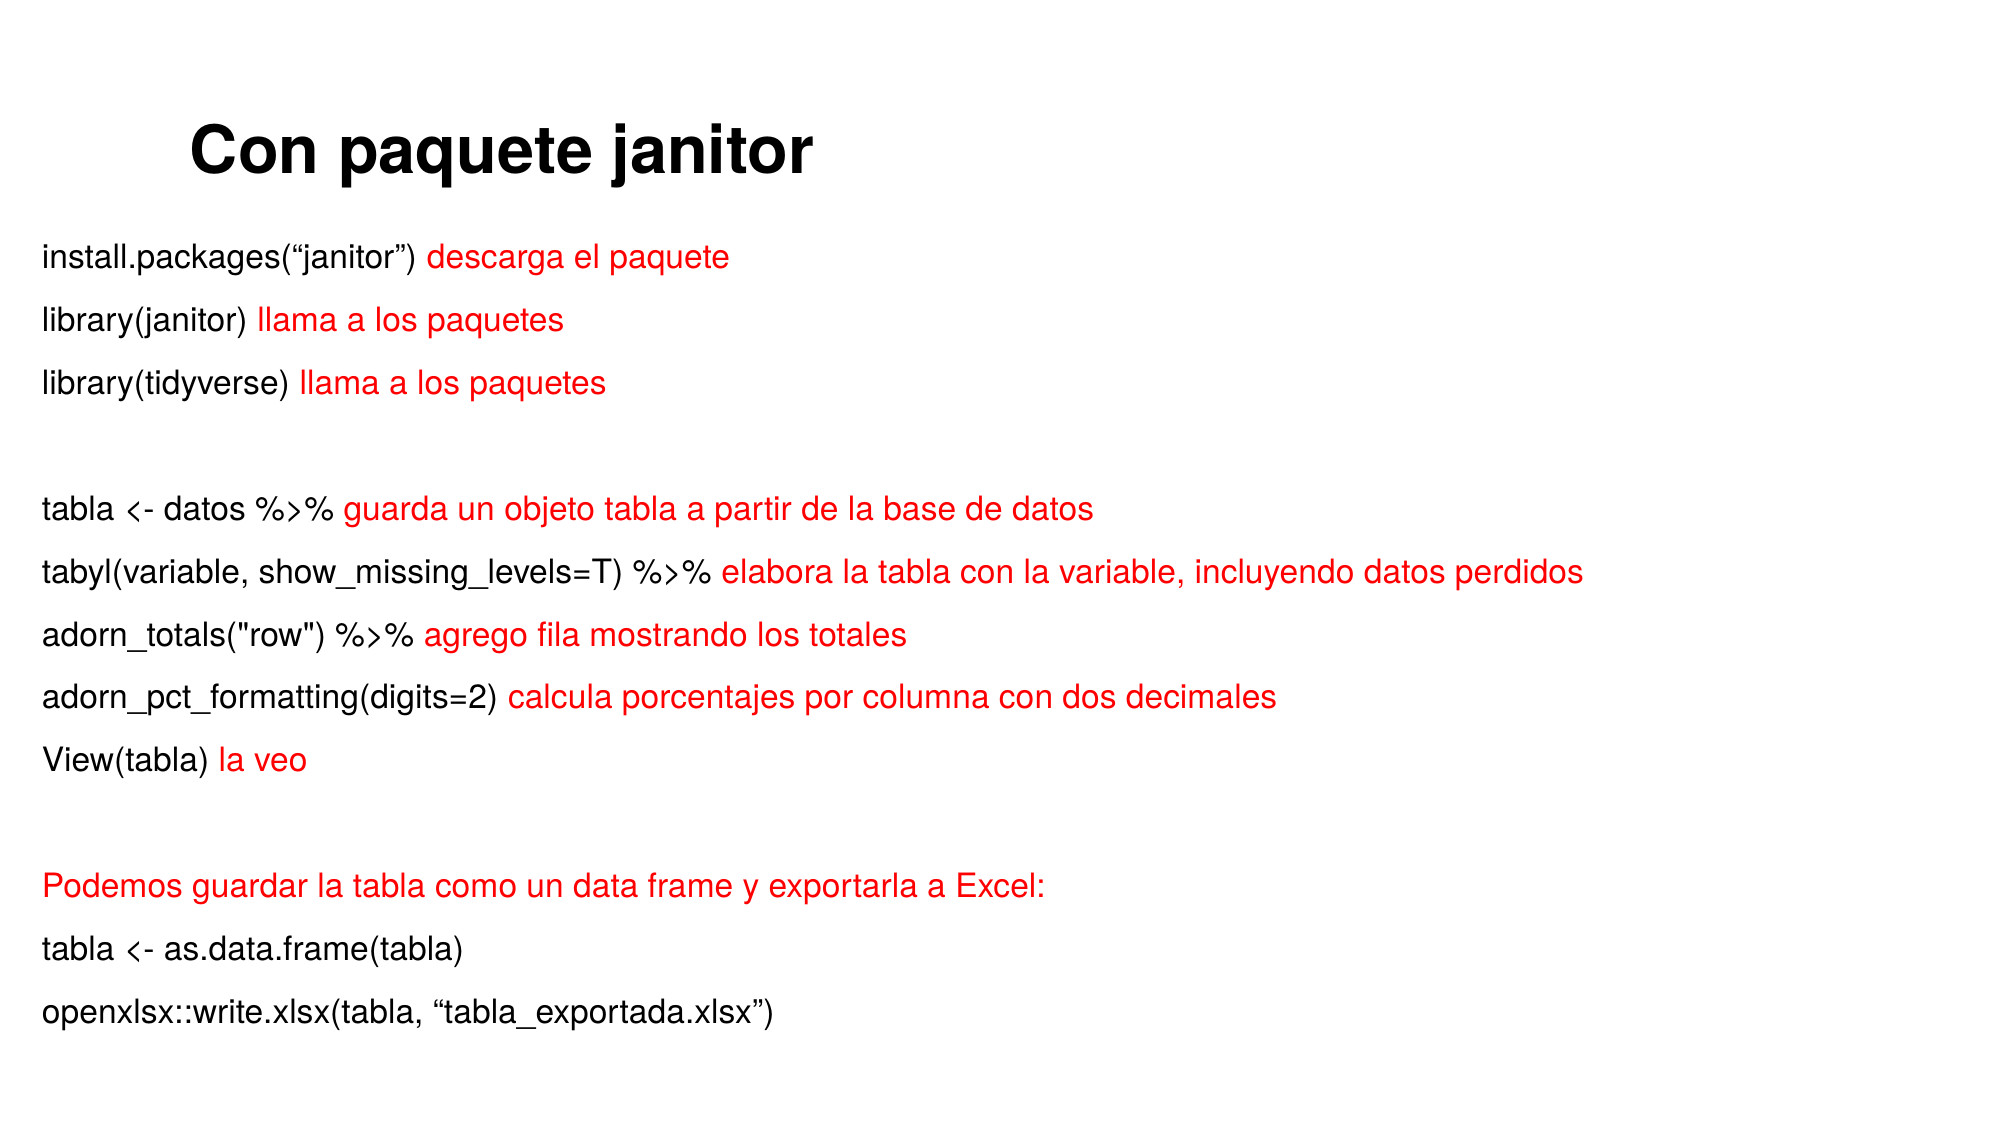

# Con paquete janitor
install.packages(“janitor”) descarga el paquete
library(janitor) llama a los paquetes
library(tidyverse) llama a los paquetes

tabla <- datos %>% guarda un objeto tabla a partir de la base de datos
tabyl(variable, show_missing_levels=T) %>% elabora la tabla con la variable, incluyendo datos perdidos
adorn_totals("row") %>% agrego fila mostrando los totales
adorn_pct_formatting(digits=2) calcula porcentajes por columna con dos decimales
View(tabla) la veo

Podemos guardar la tabla como un data frame y exportarla a Excel:
tabla <- as.data.frame(tabla)
openxlsx::write.xlsx(tabla, “tabla_exportada.xlsx”)